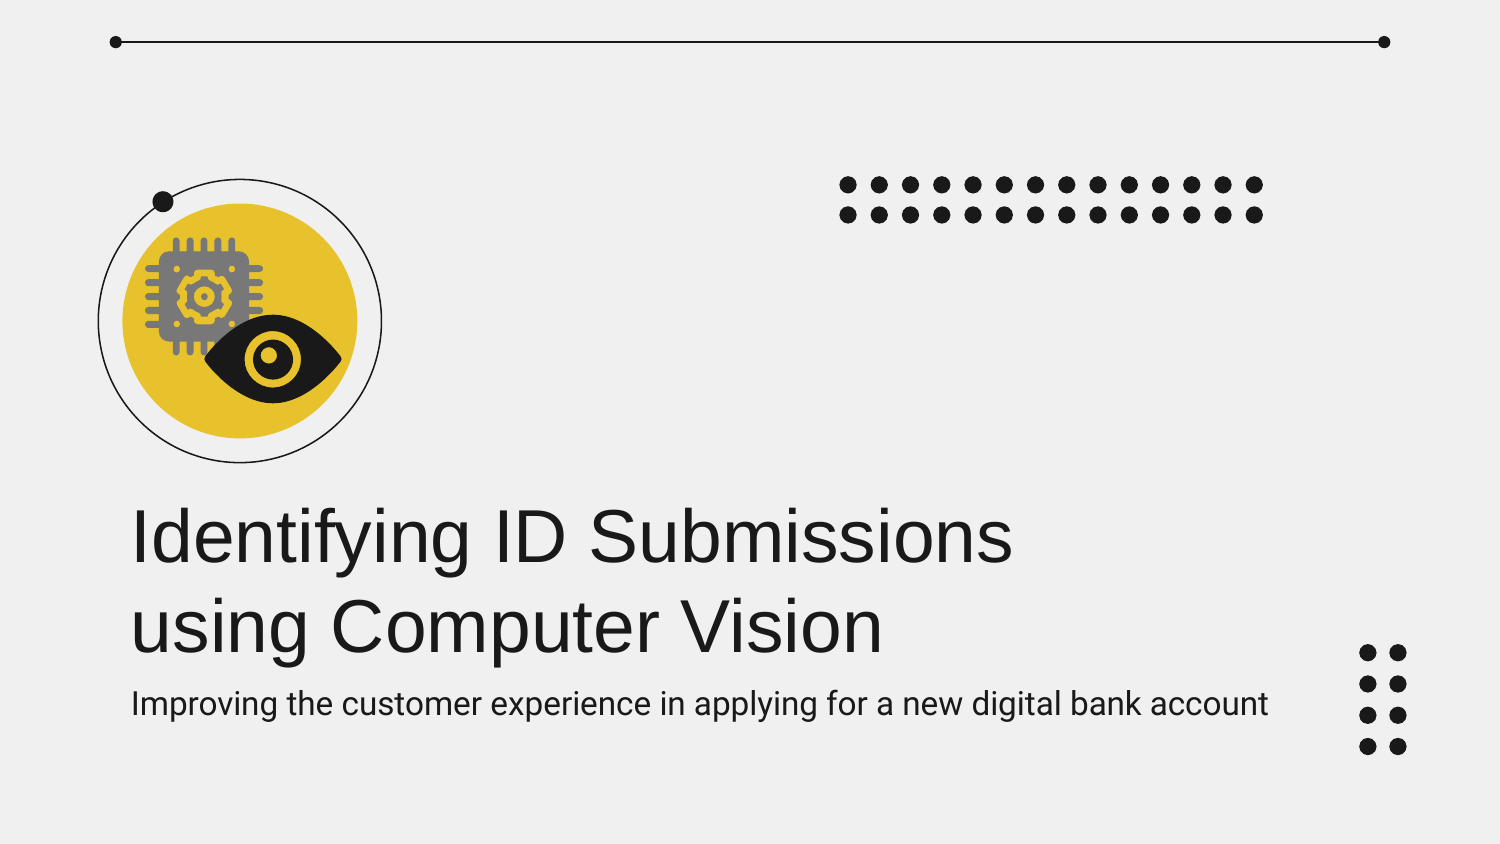

# Identifying ID Submissions using Computer Vision
Improving the customer experience in applying for a new digital bank account